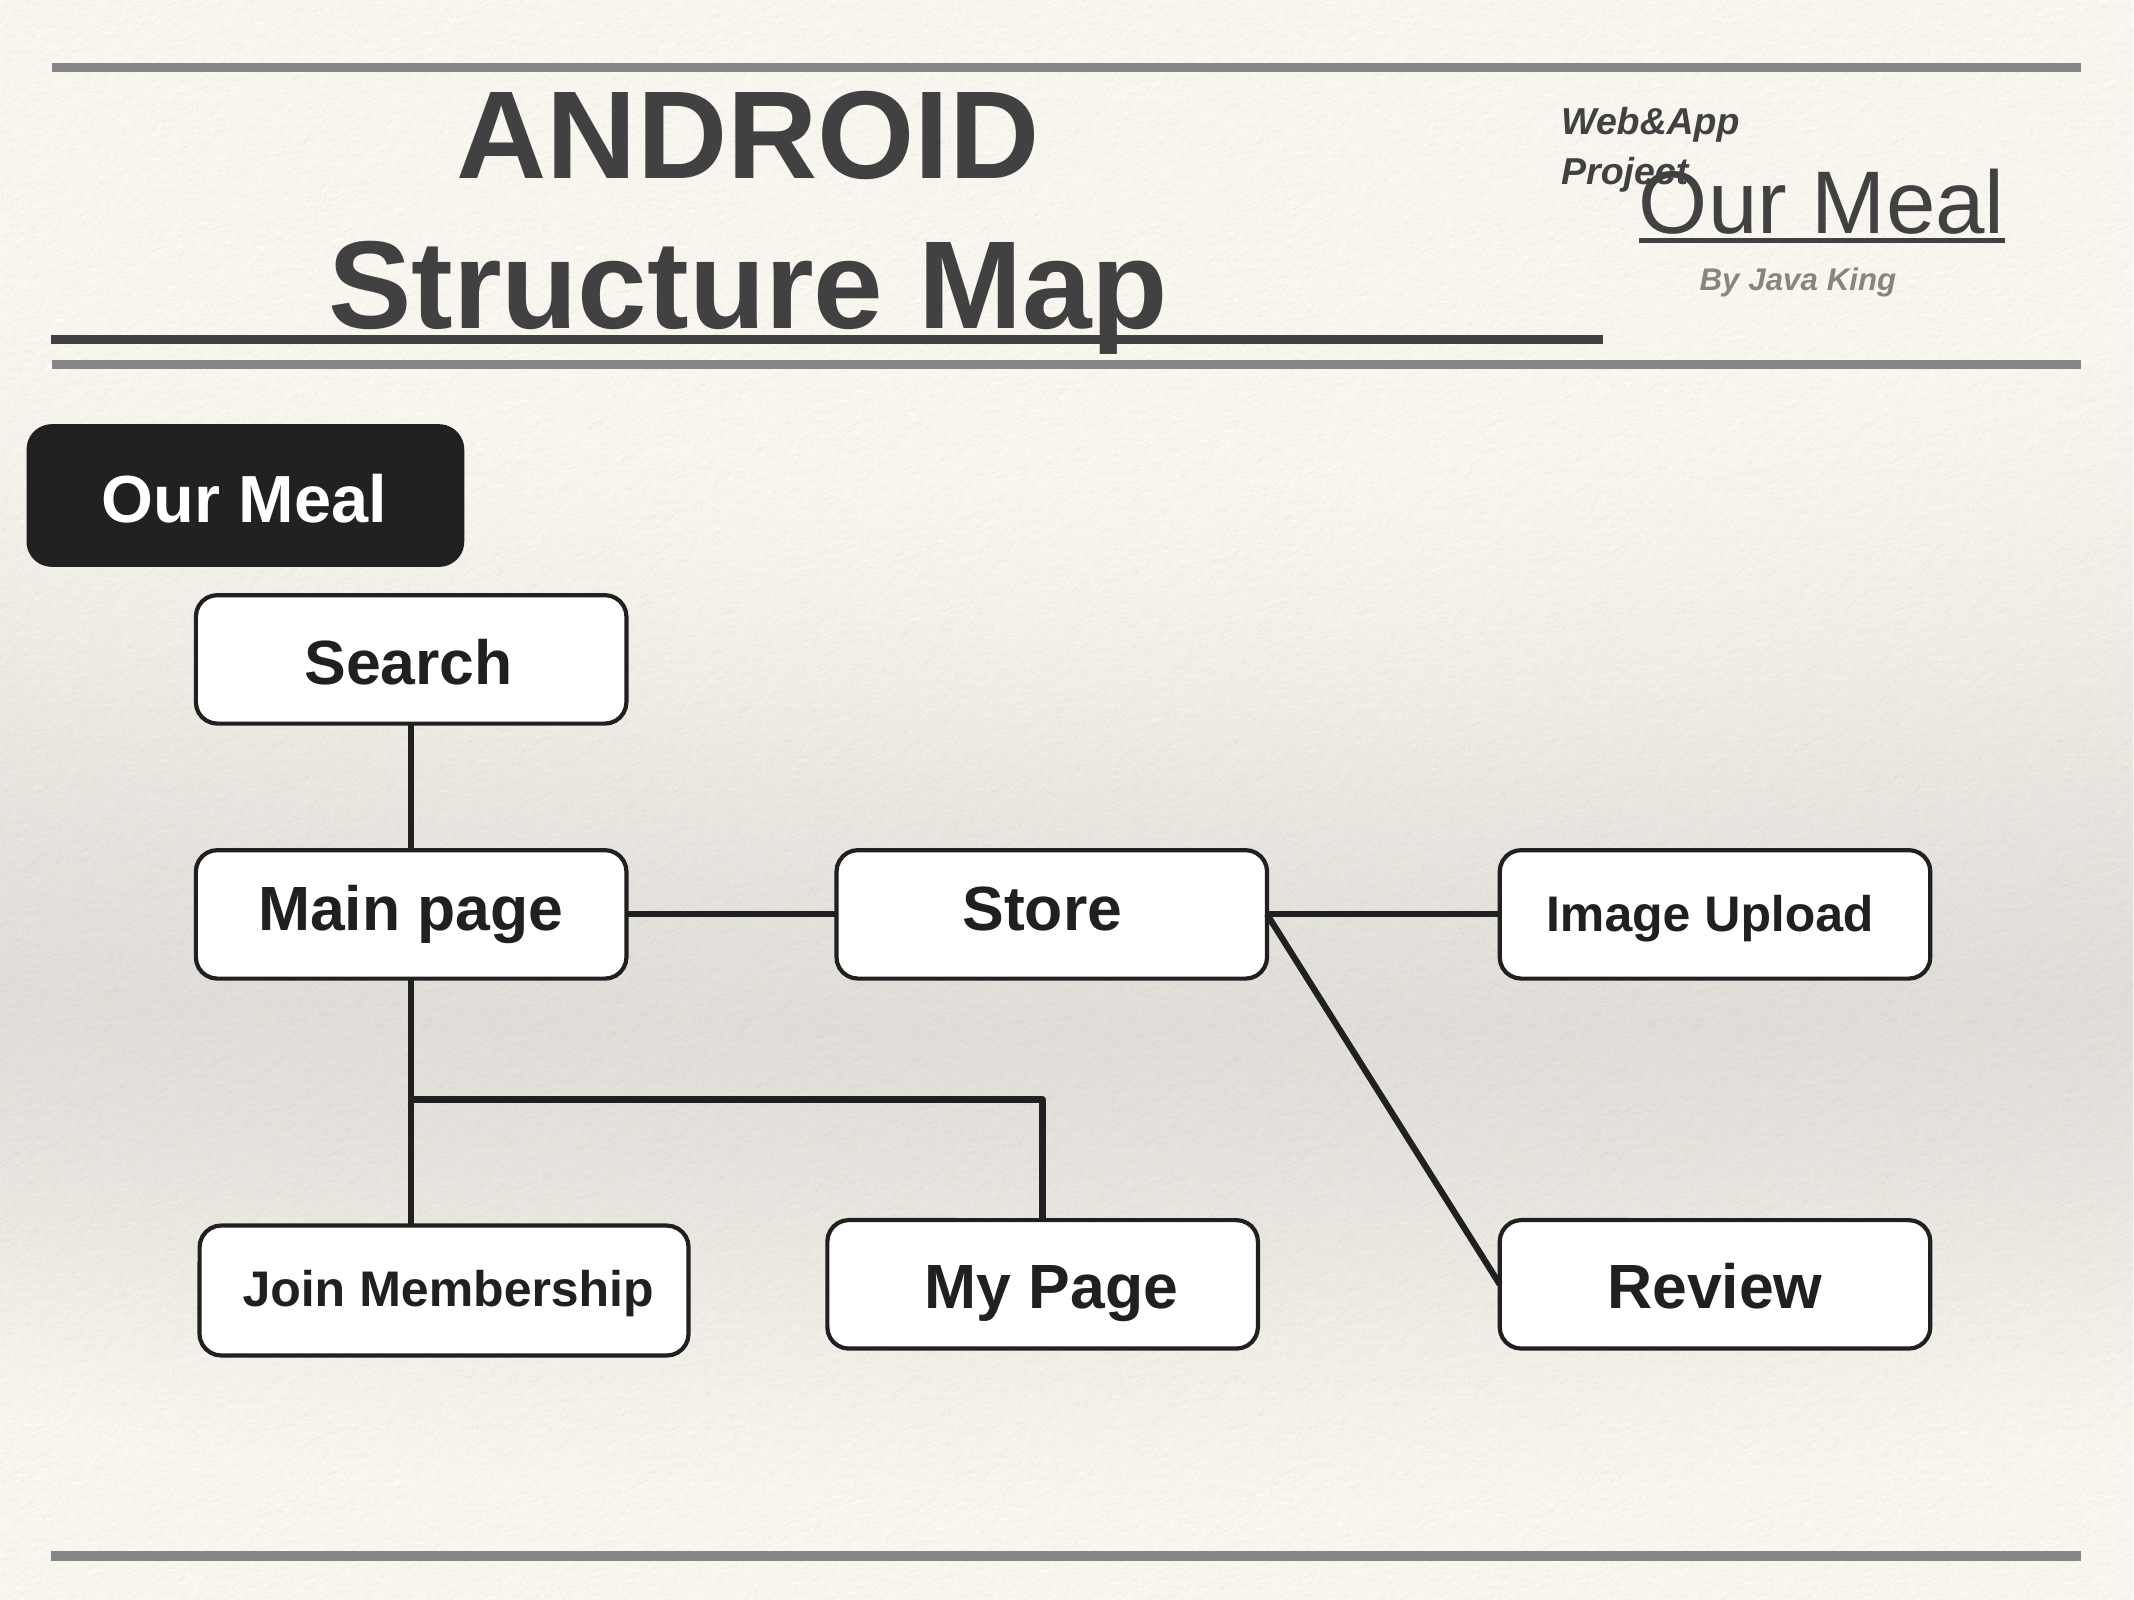

ANDROID
Structure Map
Web&App Project
Our Meal
By Java King

Our Meal

Search

Main page
Store
Image Upload

My Page
Review
Join Membership